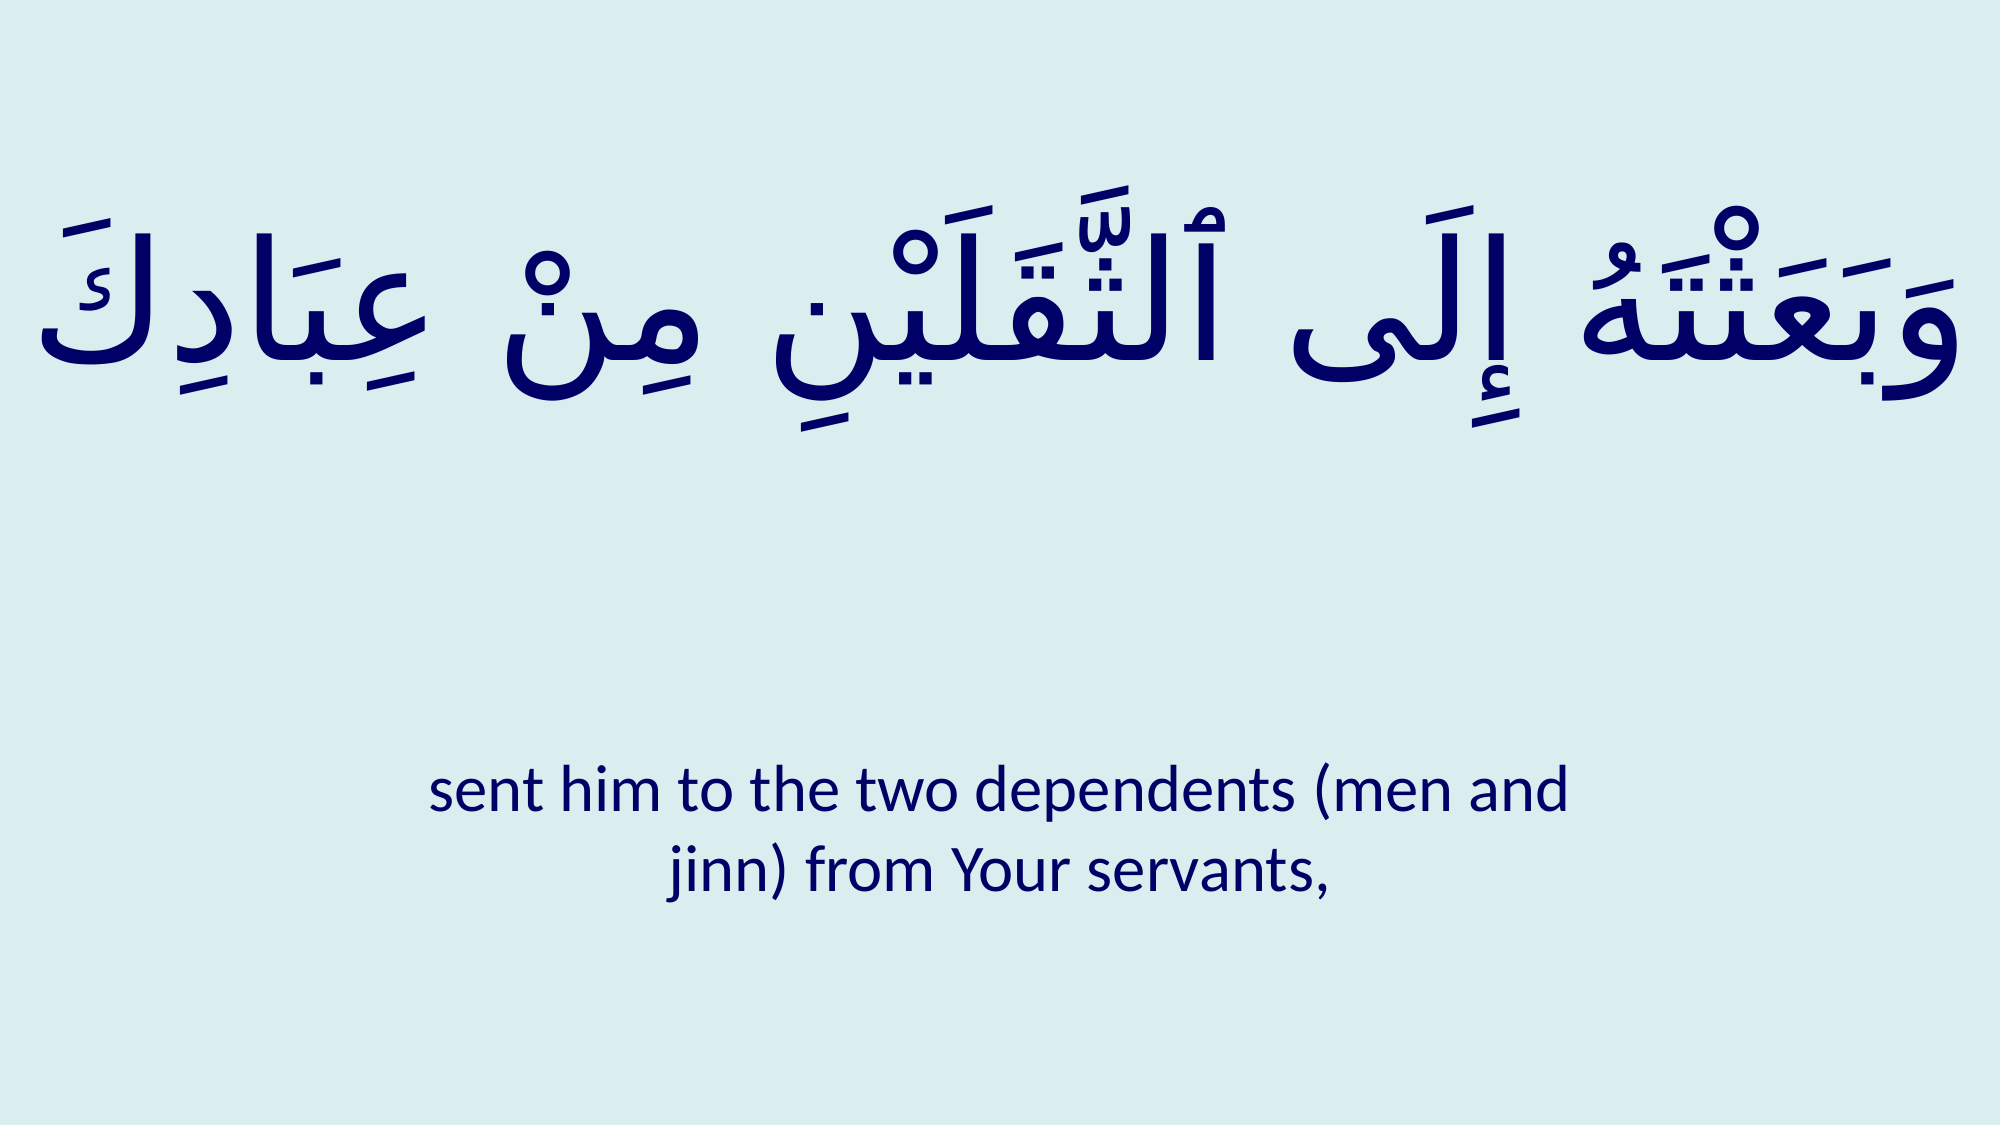

# وَبَعَثْتَهُ إِلَى ٱلثَّقَلَيْنِ مِنْ عِبَادِكَ
sent him to the two dependents (men and jinn) from Your servants,